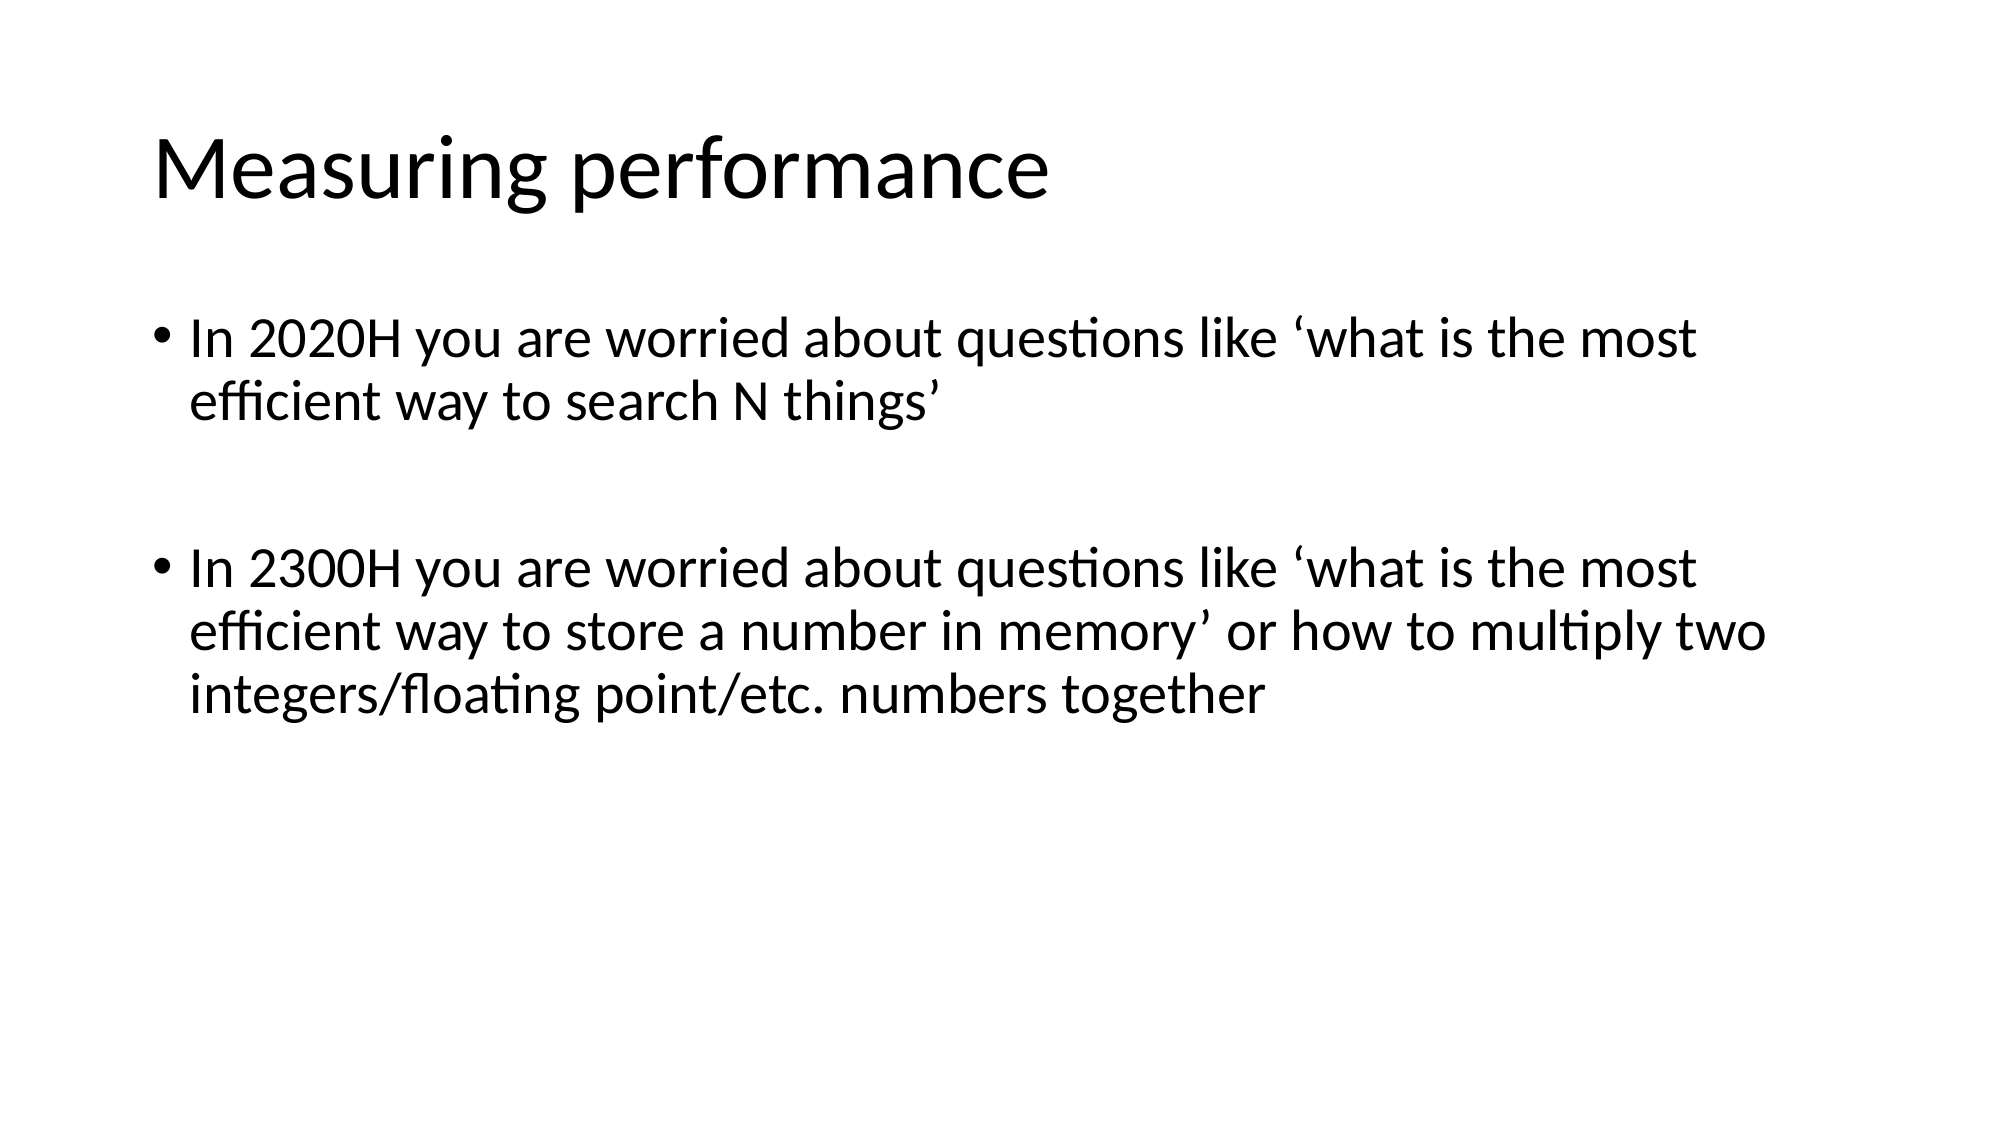

# Measuring performance
In 2020H you are worried about questions like ‘what is the most efficient way to search N things’

In 2300H you are worried about questions like ‘what is the most efficient way to store a number in memory’ or how to multiply two integers/floating point/etc. numbers together